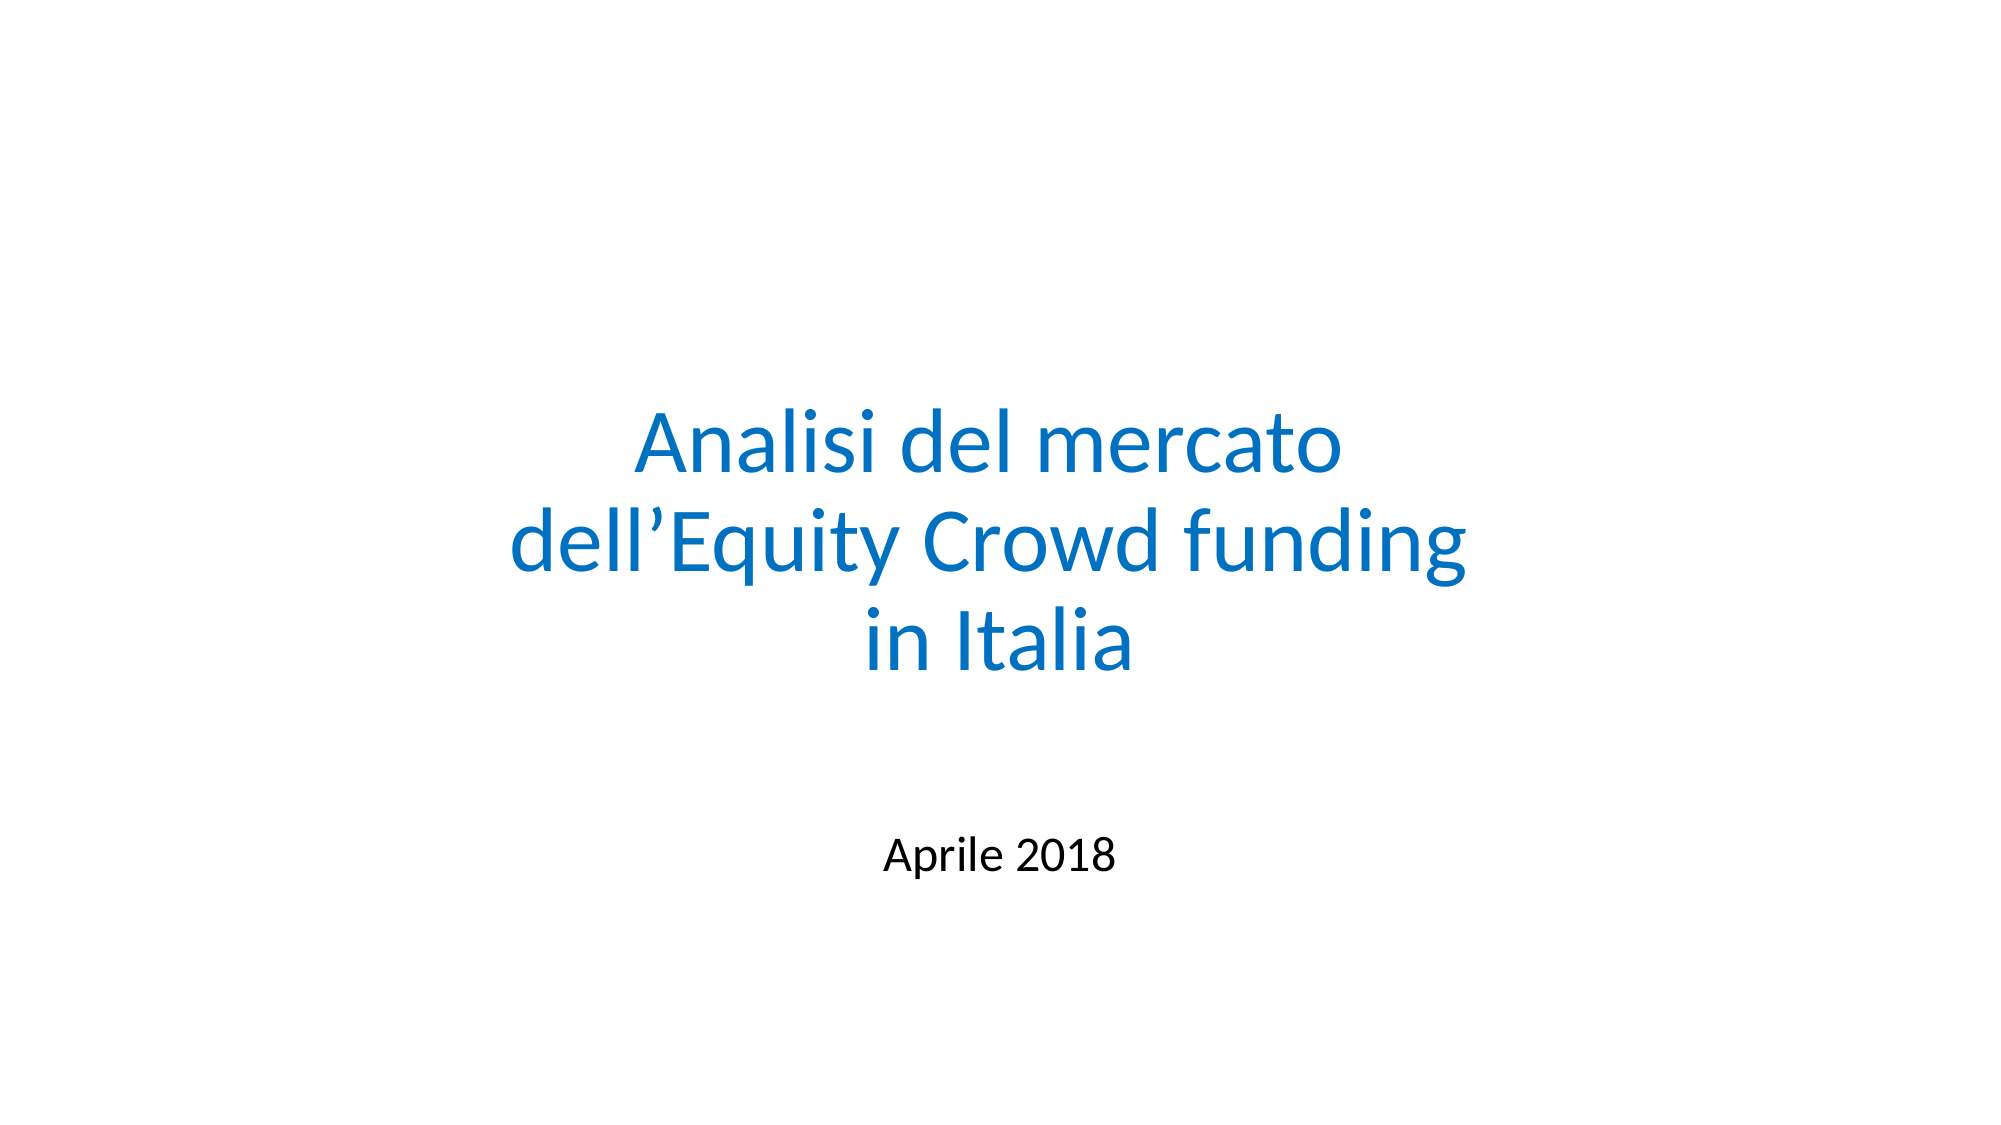

# Analisi del mercato dell’Equity Crowd funding in Italia
Aprile 2018